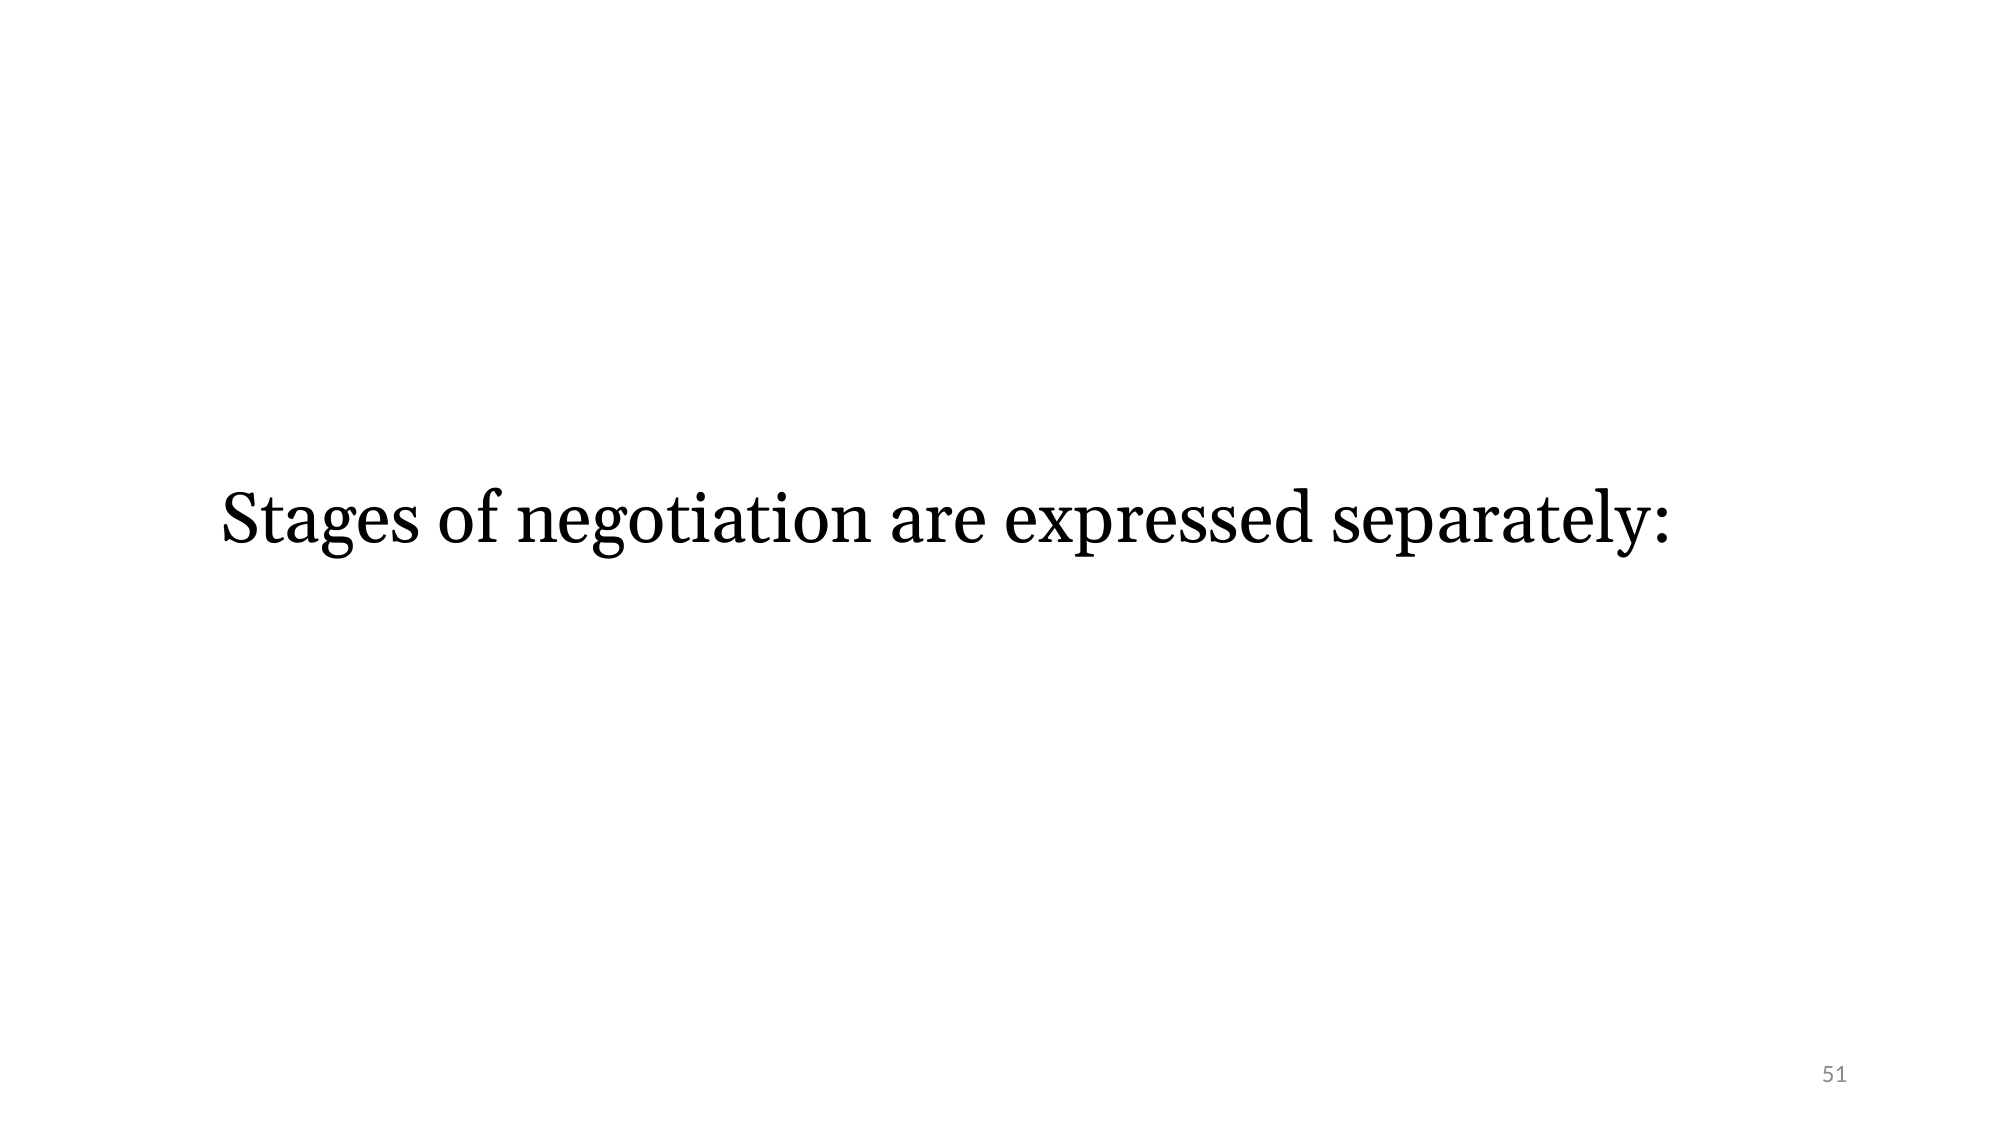

#

    Stages of negotiation are expressed separately:
51